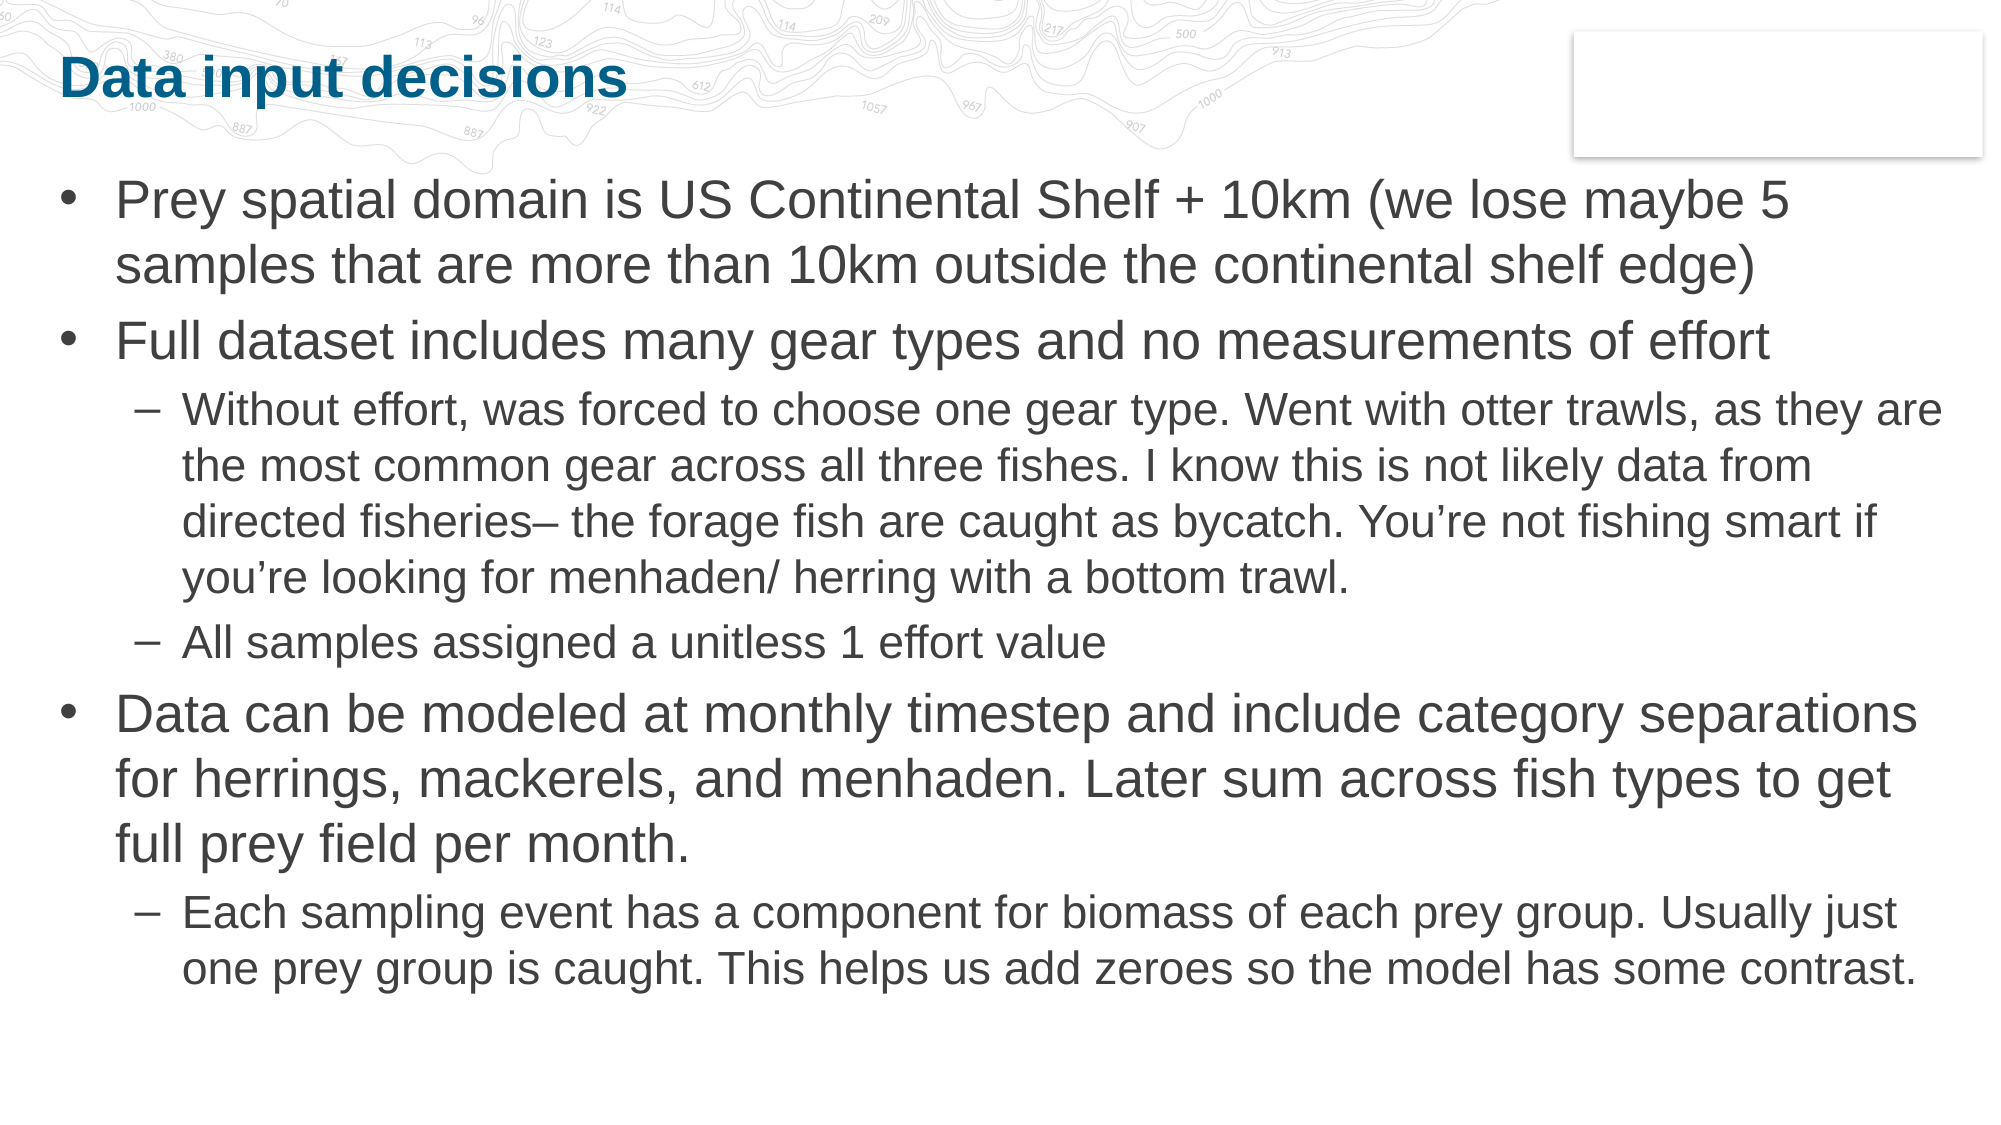

# Data input decisions

Prey spatial domain is US Continental Shelf + 10km (we lose maybe 5 samples that are more than 10km outside the continental shelf edge)
Full dataset includes many gear types and no measurements of effort
Without effort, was forced to choose one gear type. Went with otter trawls, as they are the most common gear across all three fishes. I know this is not likely data from directed fisheries– the forage fish are caught as bycatch. You’re not fishing smart if you’re looking for menhaden/ herring with a bottom trawl.
All samples assigned a unitless 1 effort value
Data can be modeled at monthly timestep and include category separations for herrings, mackerels, and menhaden. Later sum across fish types to get full prey field per month.
Each sampling event has a component for biomass of each prey group. Usually just one prey group is caught. This helps us add zeroes so the model has some contrast.